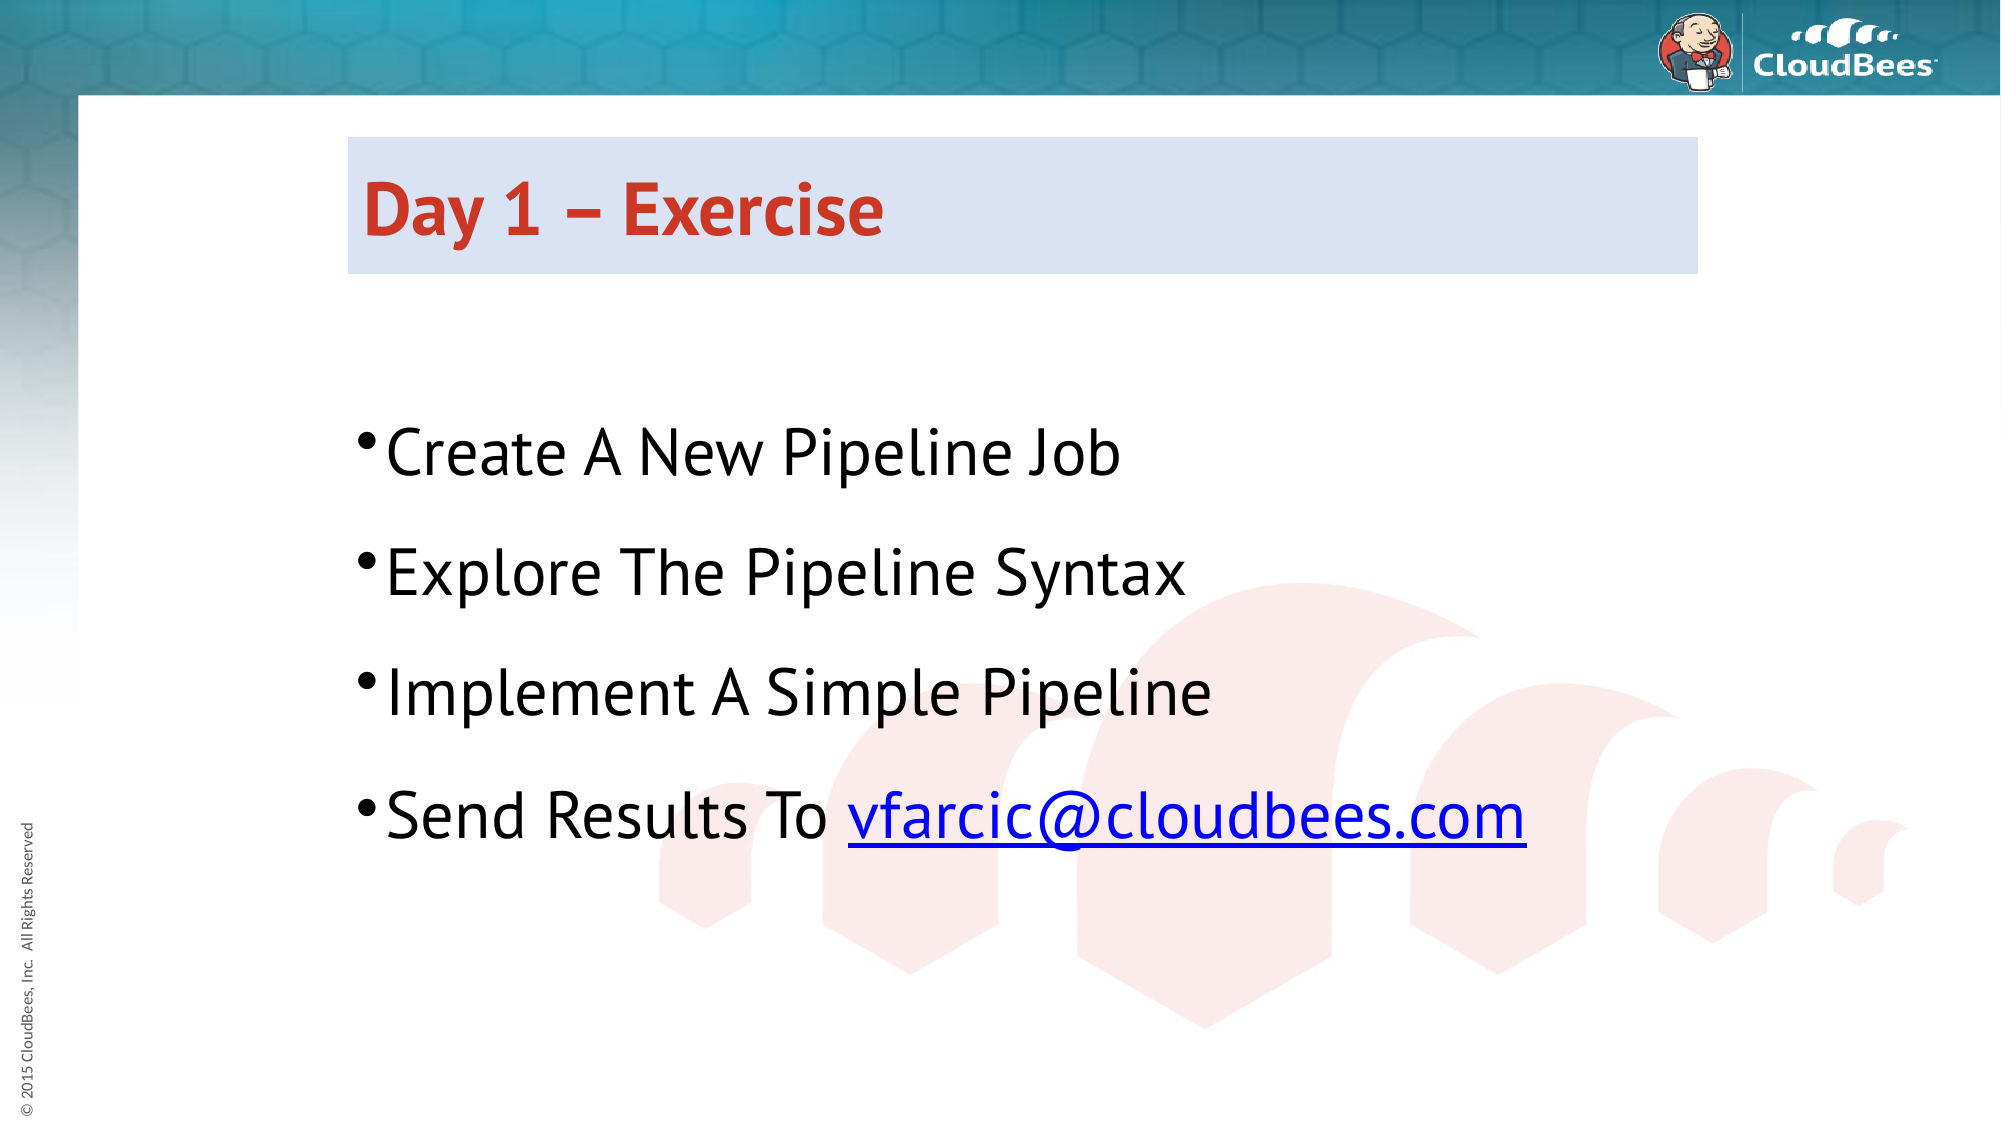

# Day 1 – Exercise
Create A New Pipeline Job
Explore The Pipeline Syntax
Implement A Simple Pipeline
Send Results To vfarcic@cloudbees.com